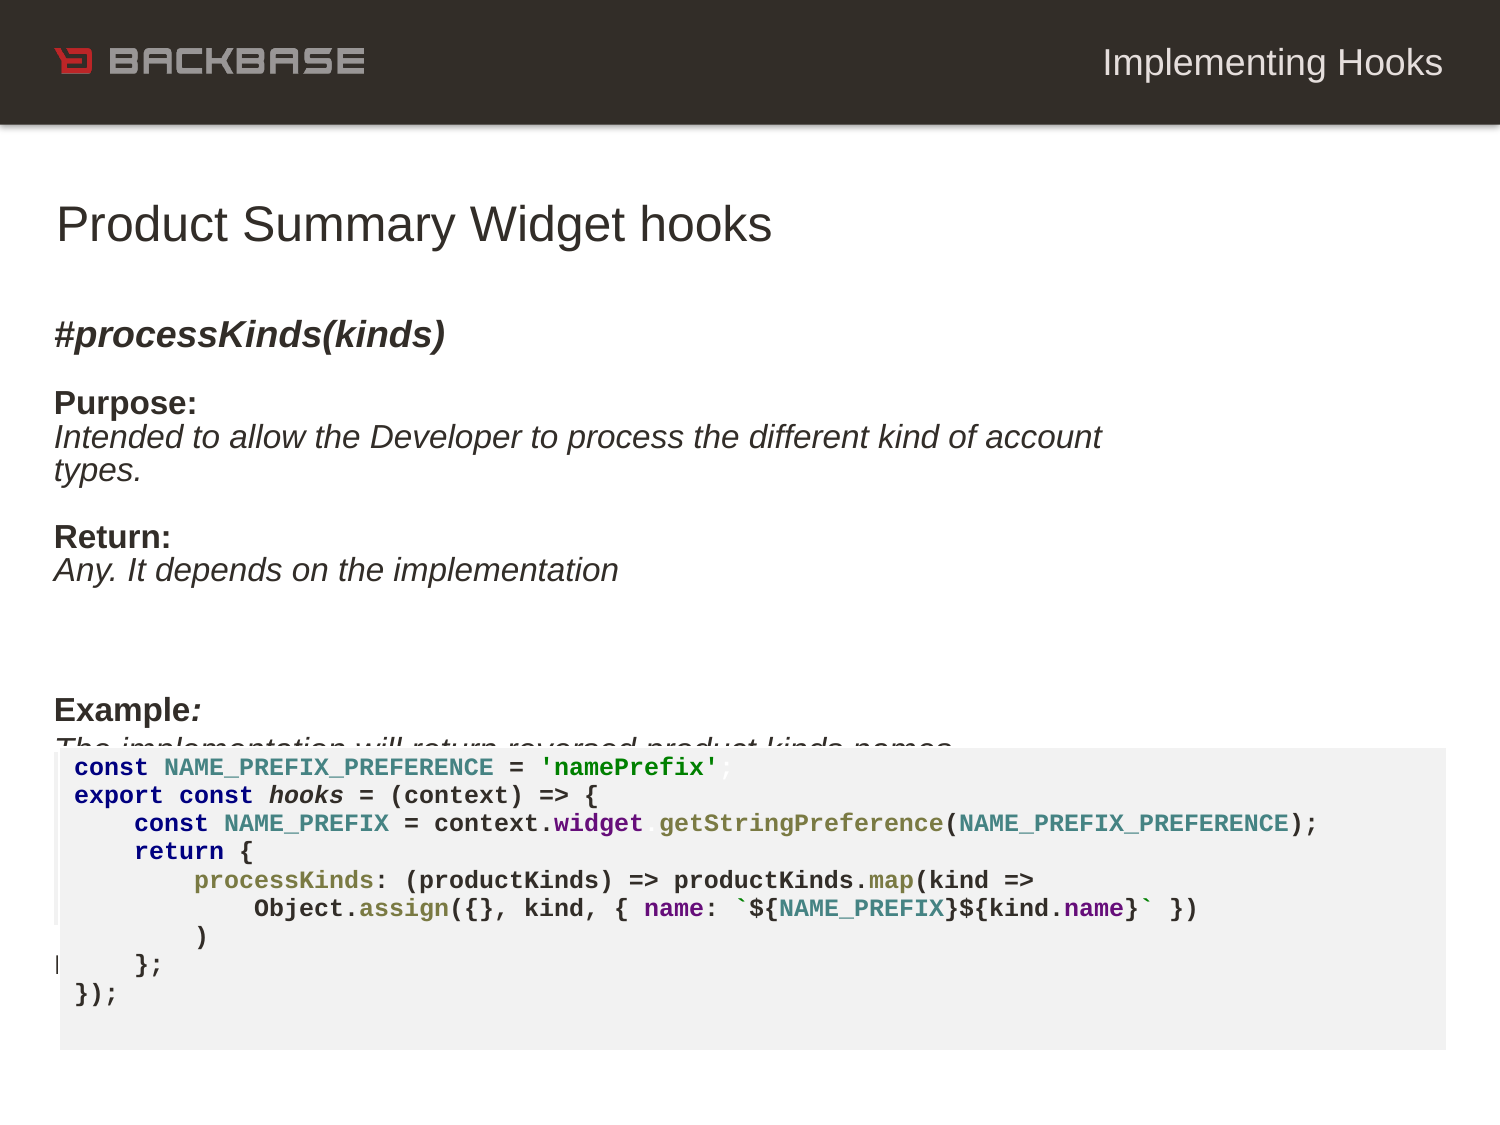

Implementing Hooks

Product Summary Widget hooks
#processKinds(kinds)

Purpose:
Intended to allow the Developer to process the different kind of account types.

Return:
Any. It depends on the implementation

Example:
The implementation will return reversed product kinds names
| const NAME\_PREFIX\_PREFERENCE = 'namePrefix'; export const hooks = (context) => { const NAME\_PREFIX = context.widget.getStringPreference(NAME\_PREFIX\_PREFERENCE); return { processKinds: (productKinds) => productKinds.map(kind => Object.assign({}, kind, { name: `${NAME\_PREFIX}${kind.name}` }) ) }; }); |
| --- |
| export const hooks = { processKinds: (productKinds) => productKinds.map(kind => Object.assign({}, kind, { name: kind.name.split('').reverse().join('') }) ) }; |
| --- |
Note: This approach will not let the developer to access the widget’s preferences